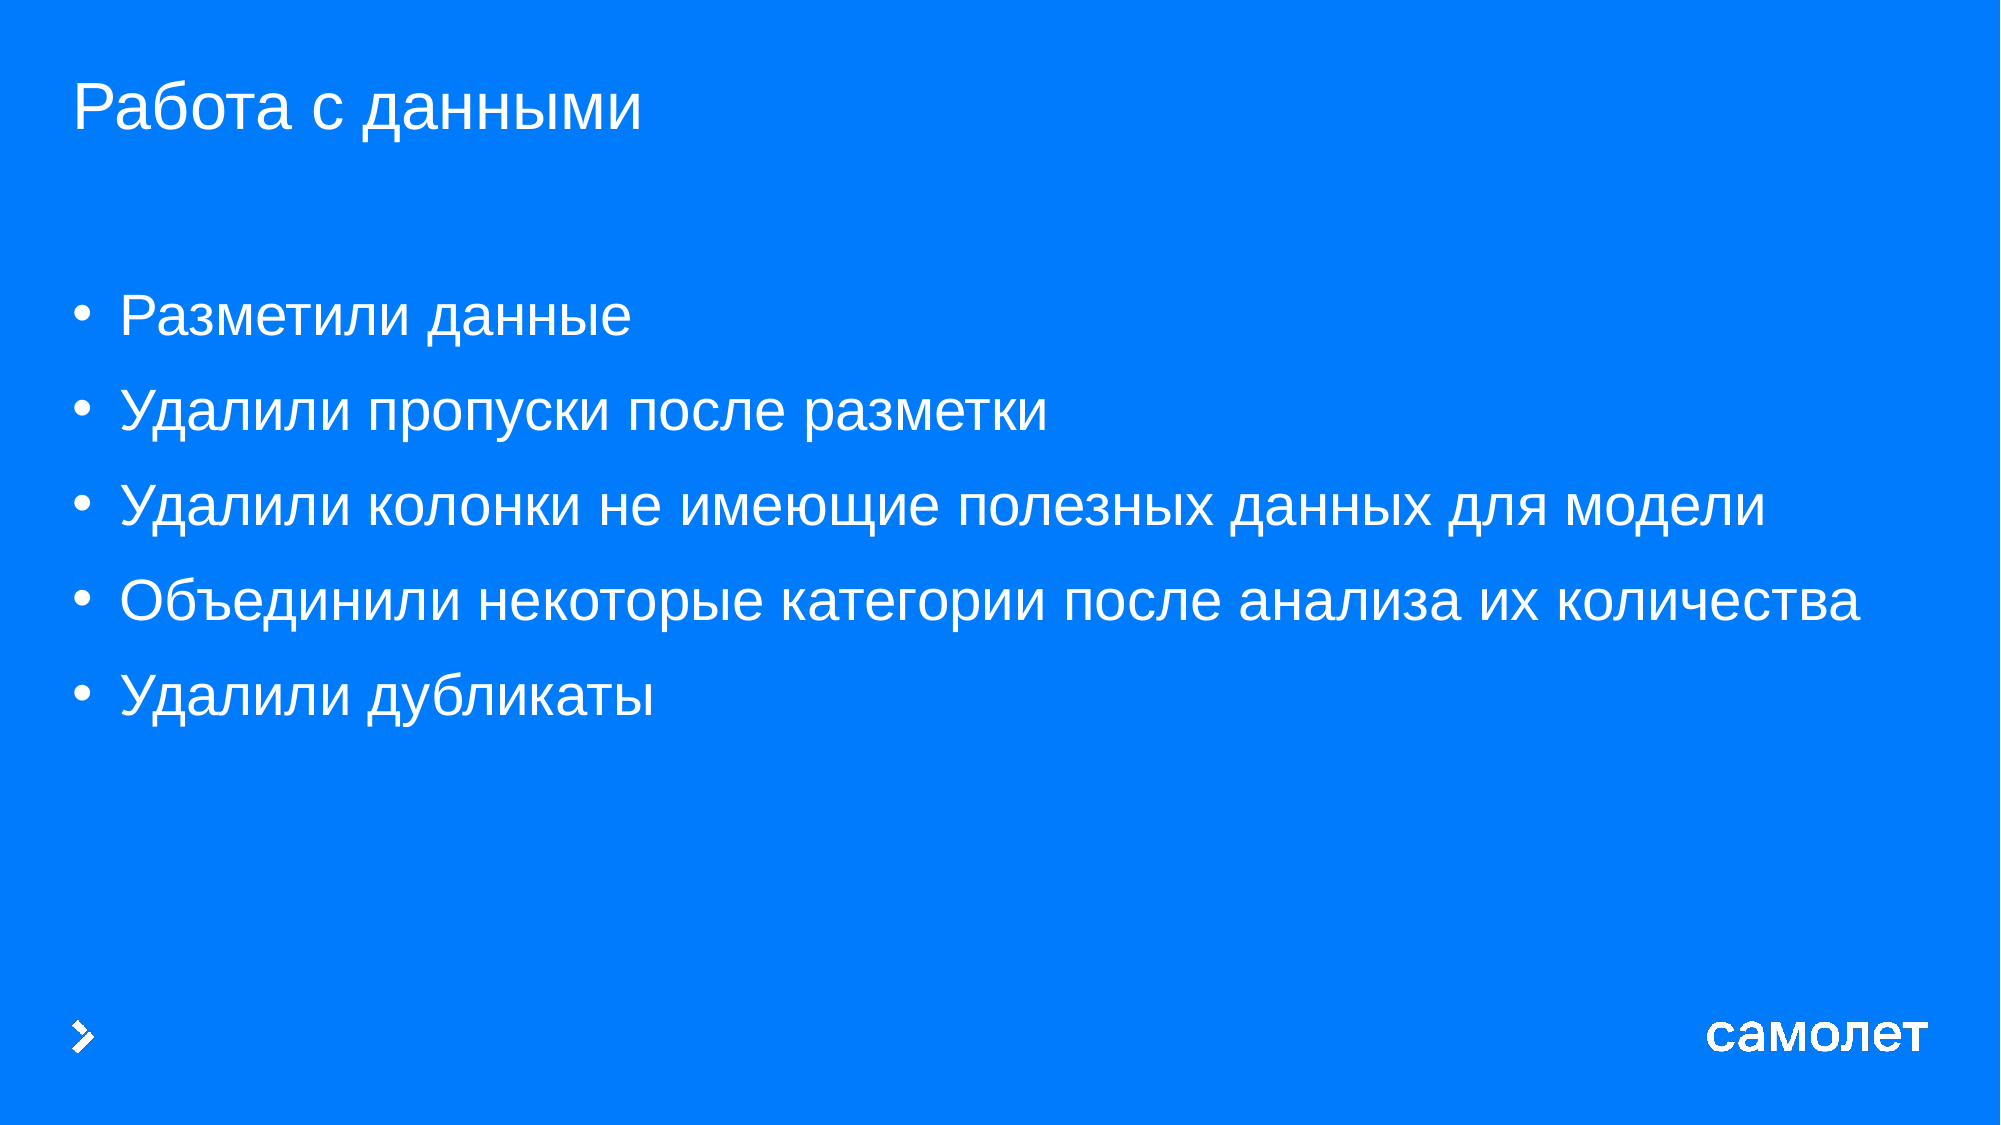

# Работа с данными
Разметили данные
Удалили пропуски после разметки
Удалили колонки не имеющие полезных данных для модели
Объединили некоторые категории после анализа их количества
Удалили дубликаты